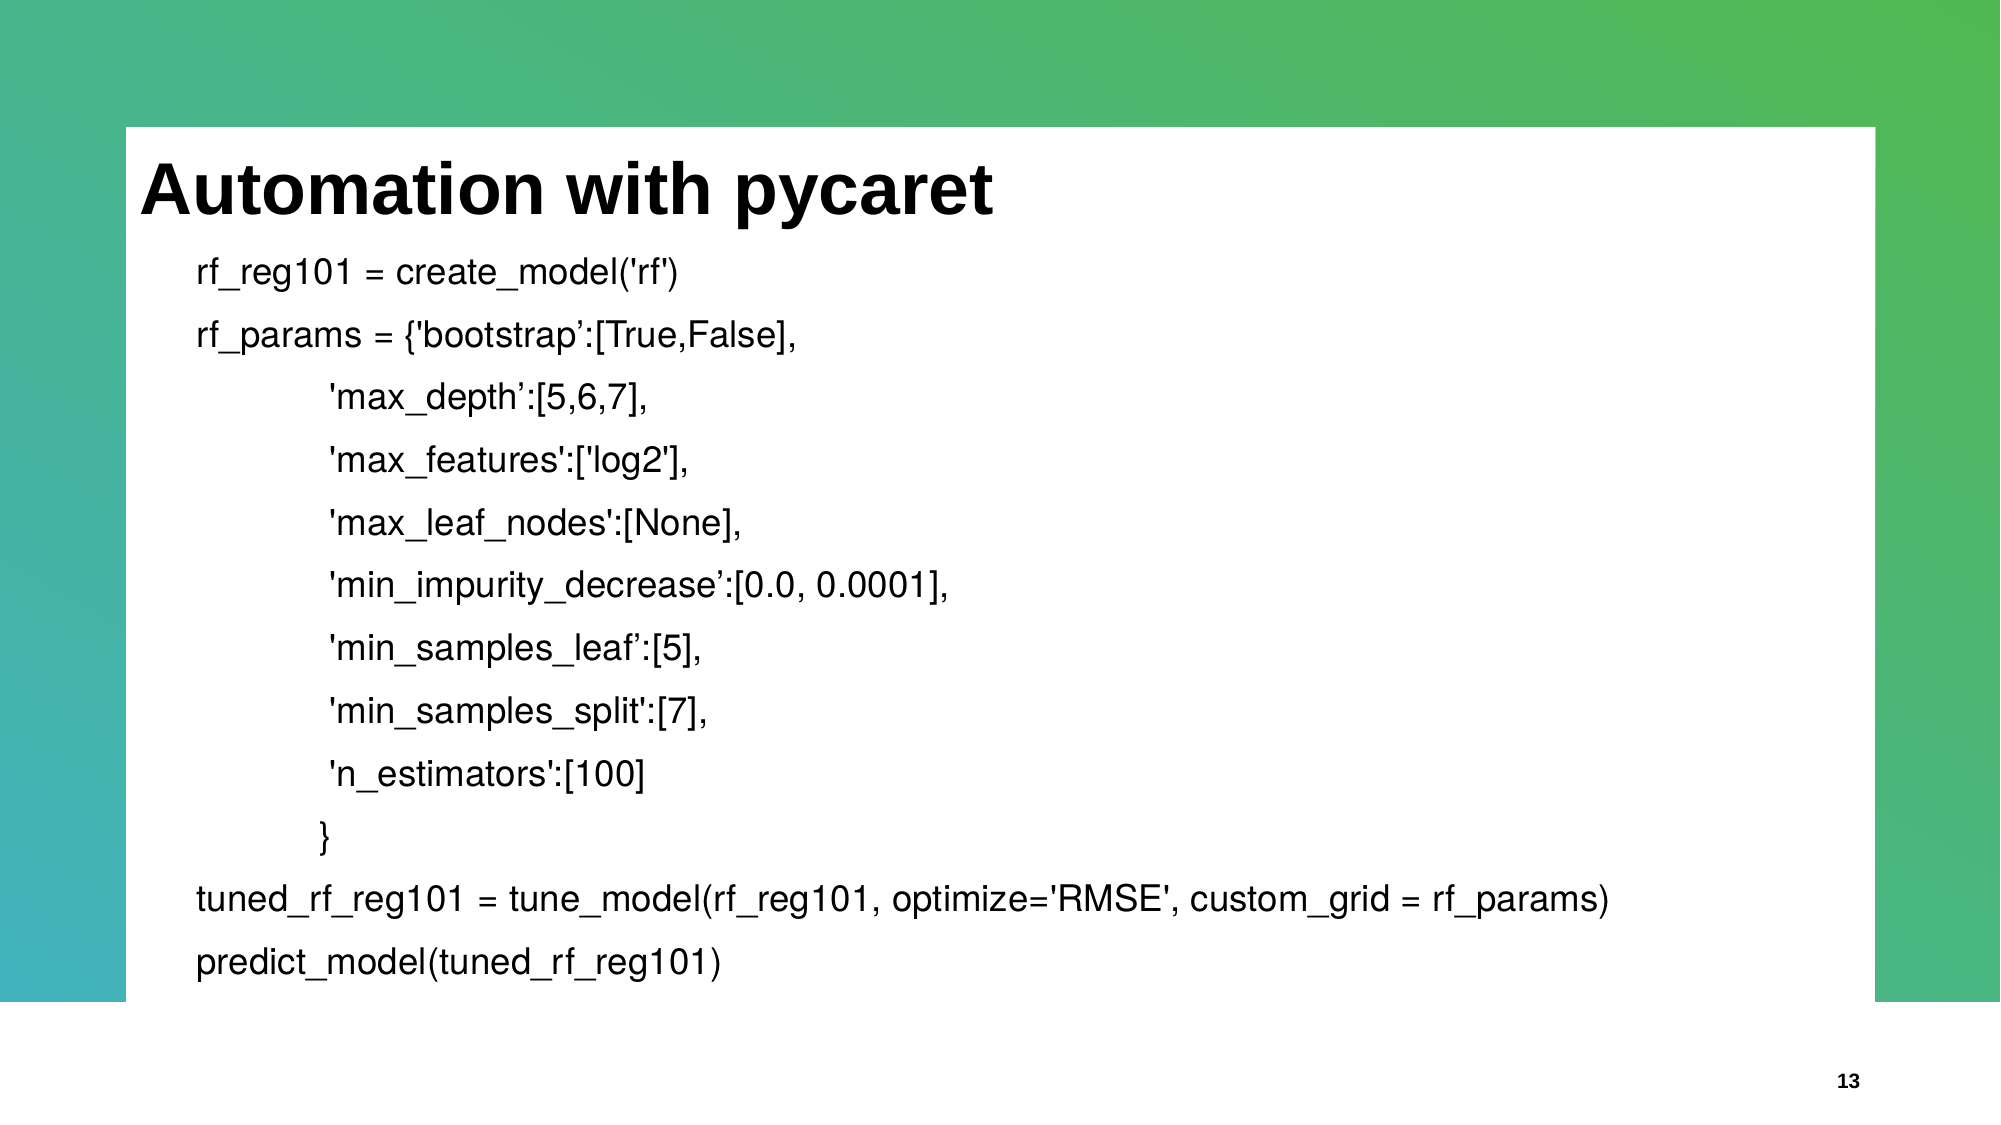

Automation with pycaret
rf_reg101 = create_model('rf')
rf_params = {'bootstrap’:[True,False],
             'max_depth’:[5,6,7],
             'max_features':['log2'],
             'max_leaf_nodes':[None],
             'min_impurity_decrease’:[0.0, 0.0001],
             'min_samples_leaf’:[5],
             'min_samples_split':[7],
             'n_estimators':[100]
            }
tuned_rf_reg101 = tune_model(rf_reg101, optimize='RMSE', custom_grid = rf_params)
predict_model(tuned_rf_reg101)

13